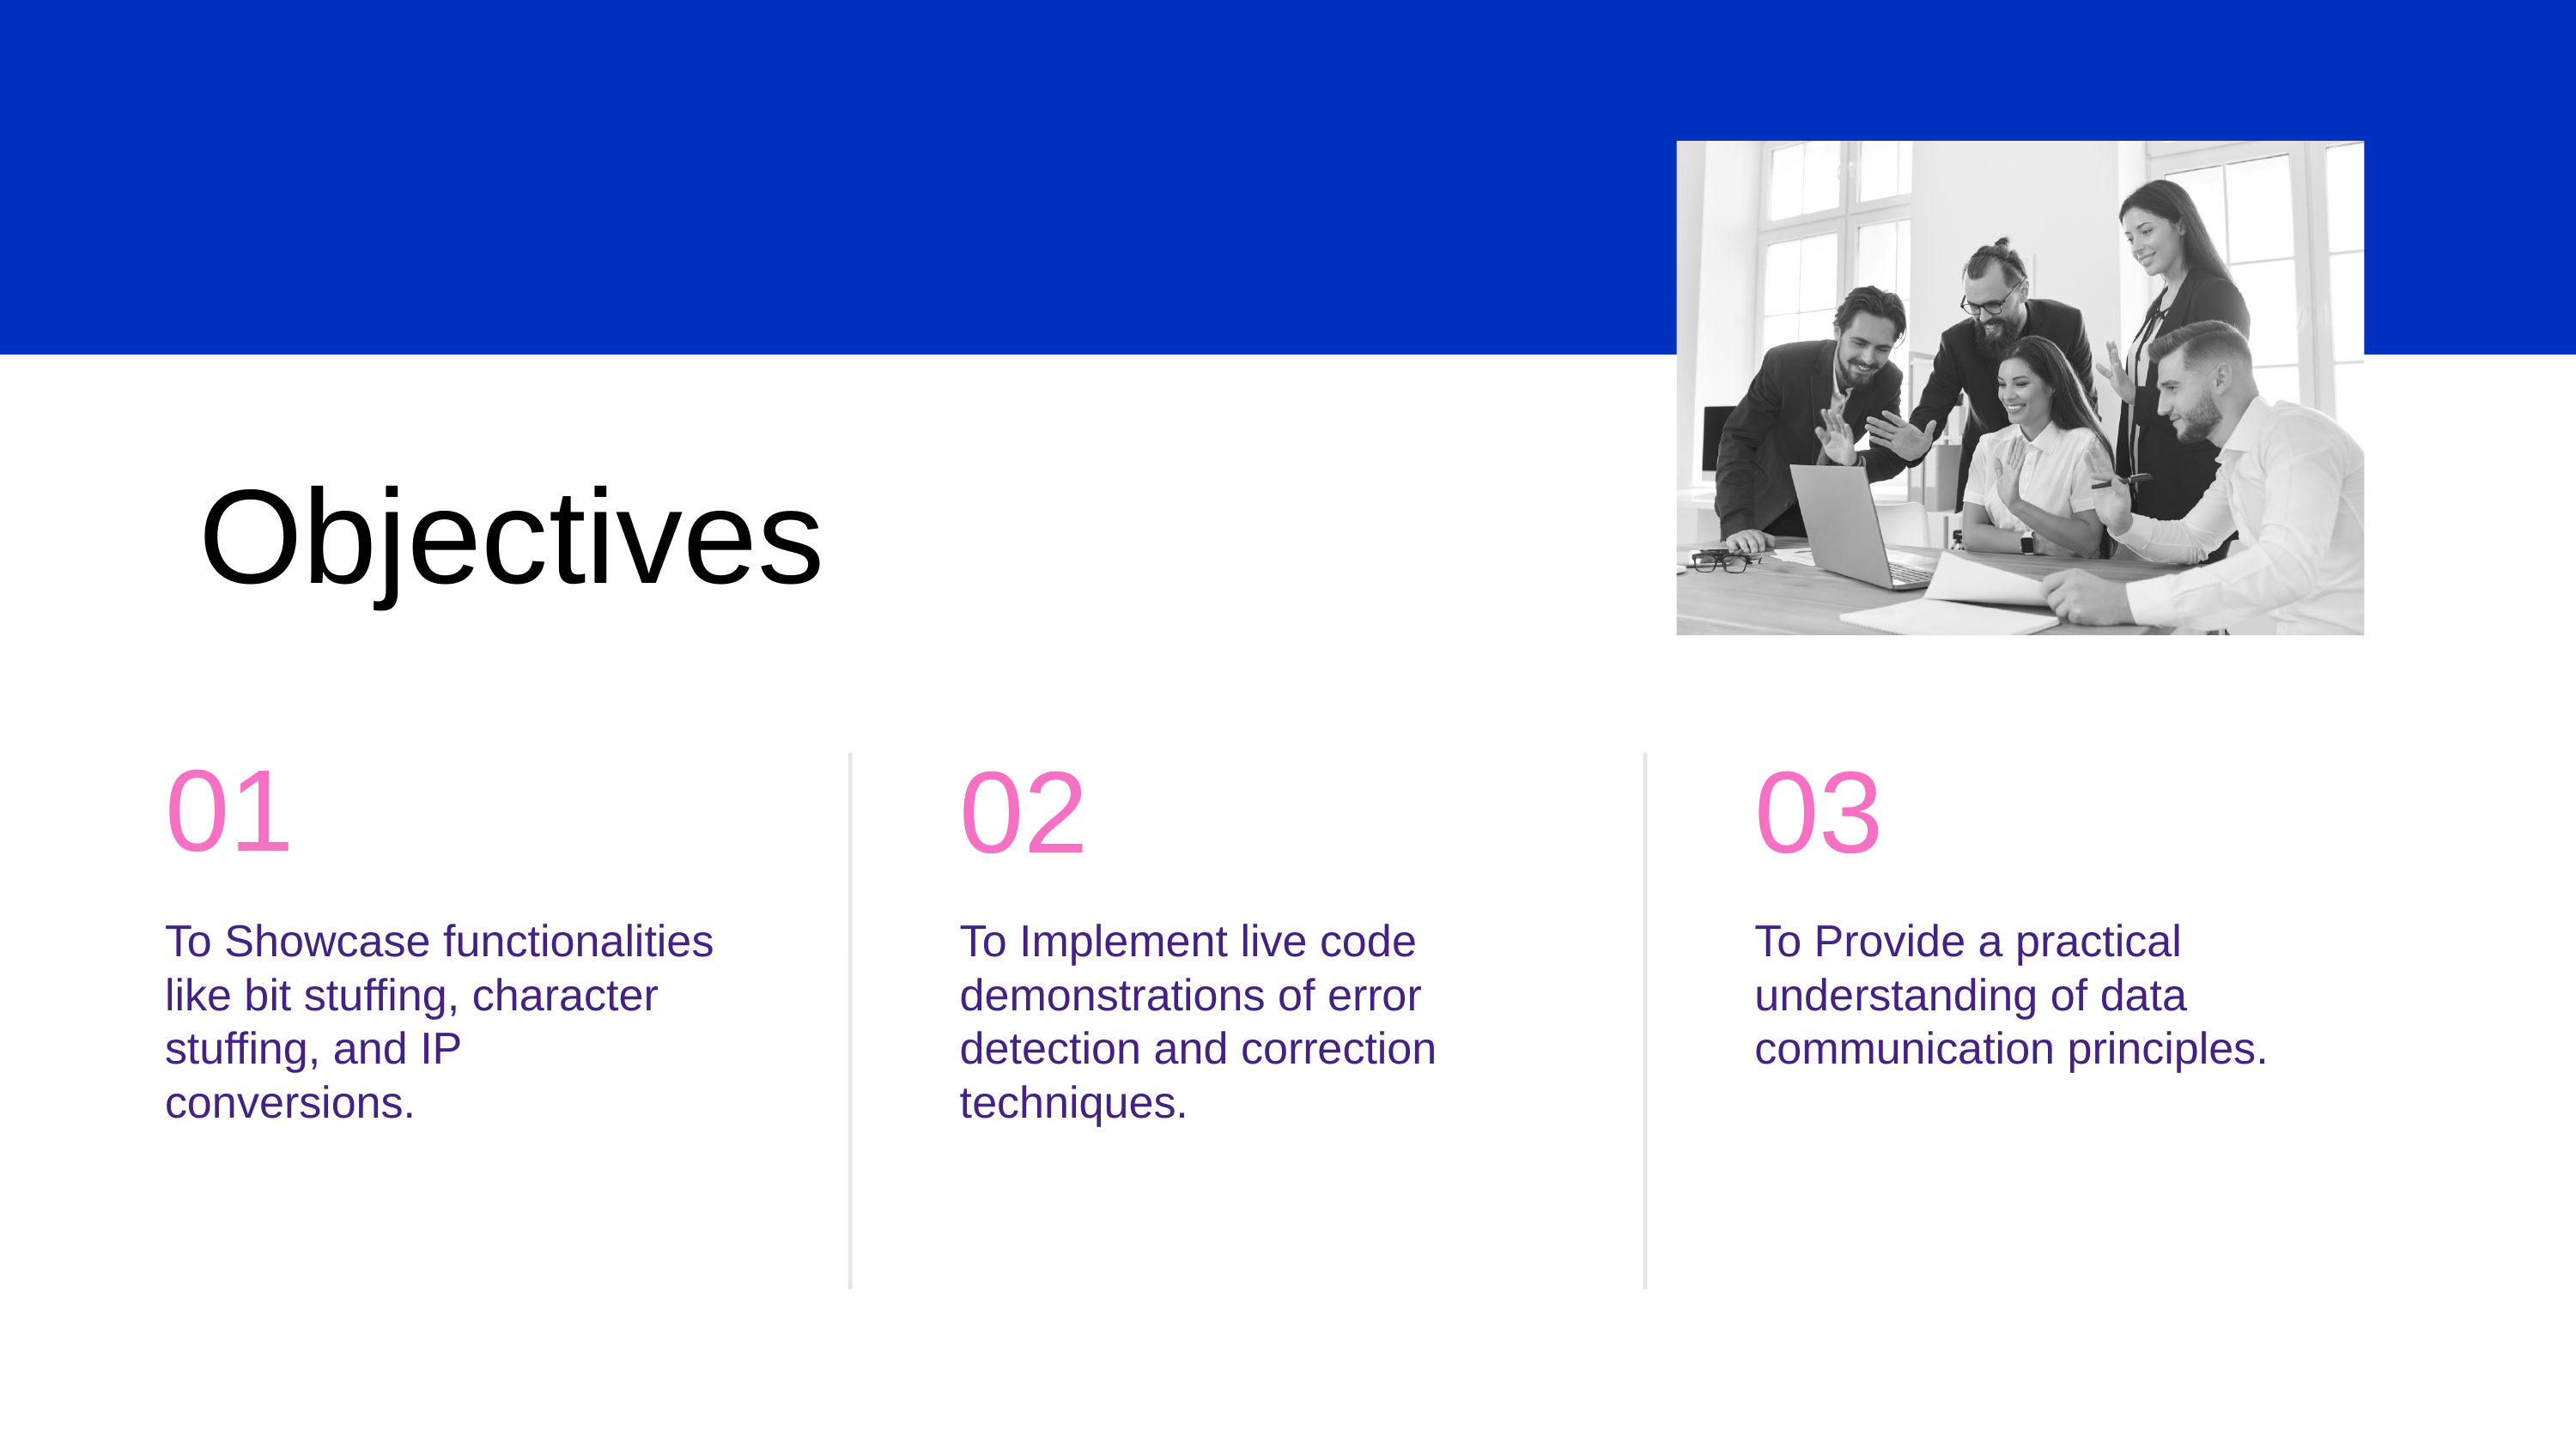

Objectives
01
02
03

To Showcase functionalities like bit stuffing, character stuffing, and IP conversions.

To Implement live code demonstrations of error detection and correction techniques.

To Provide a practical understanding of data communication principles.